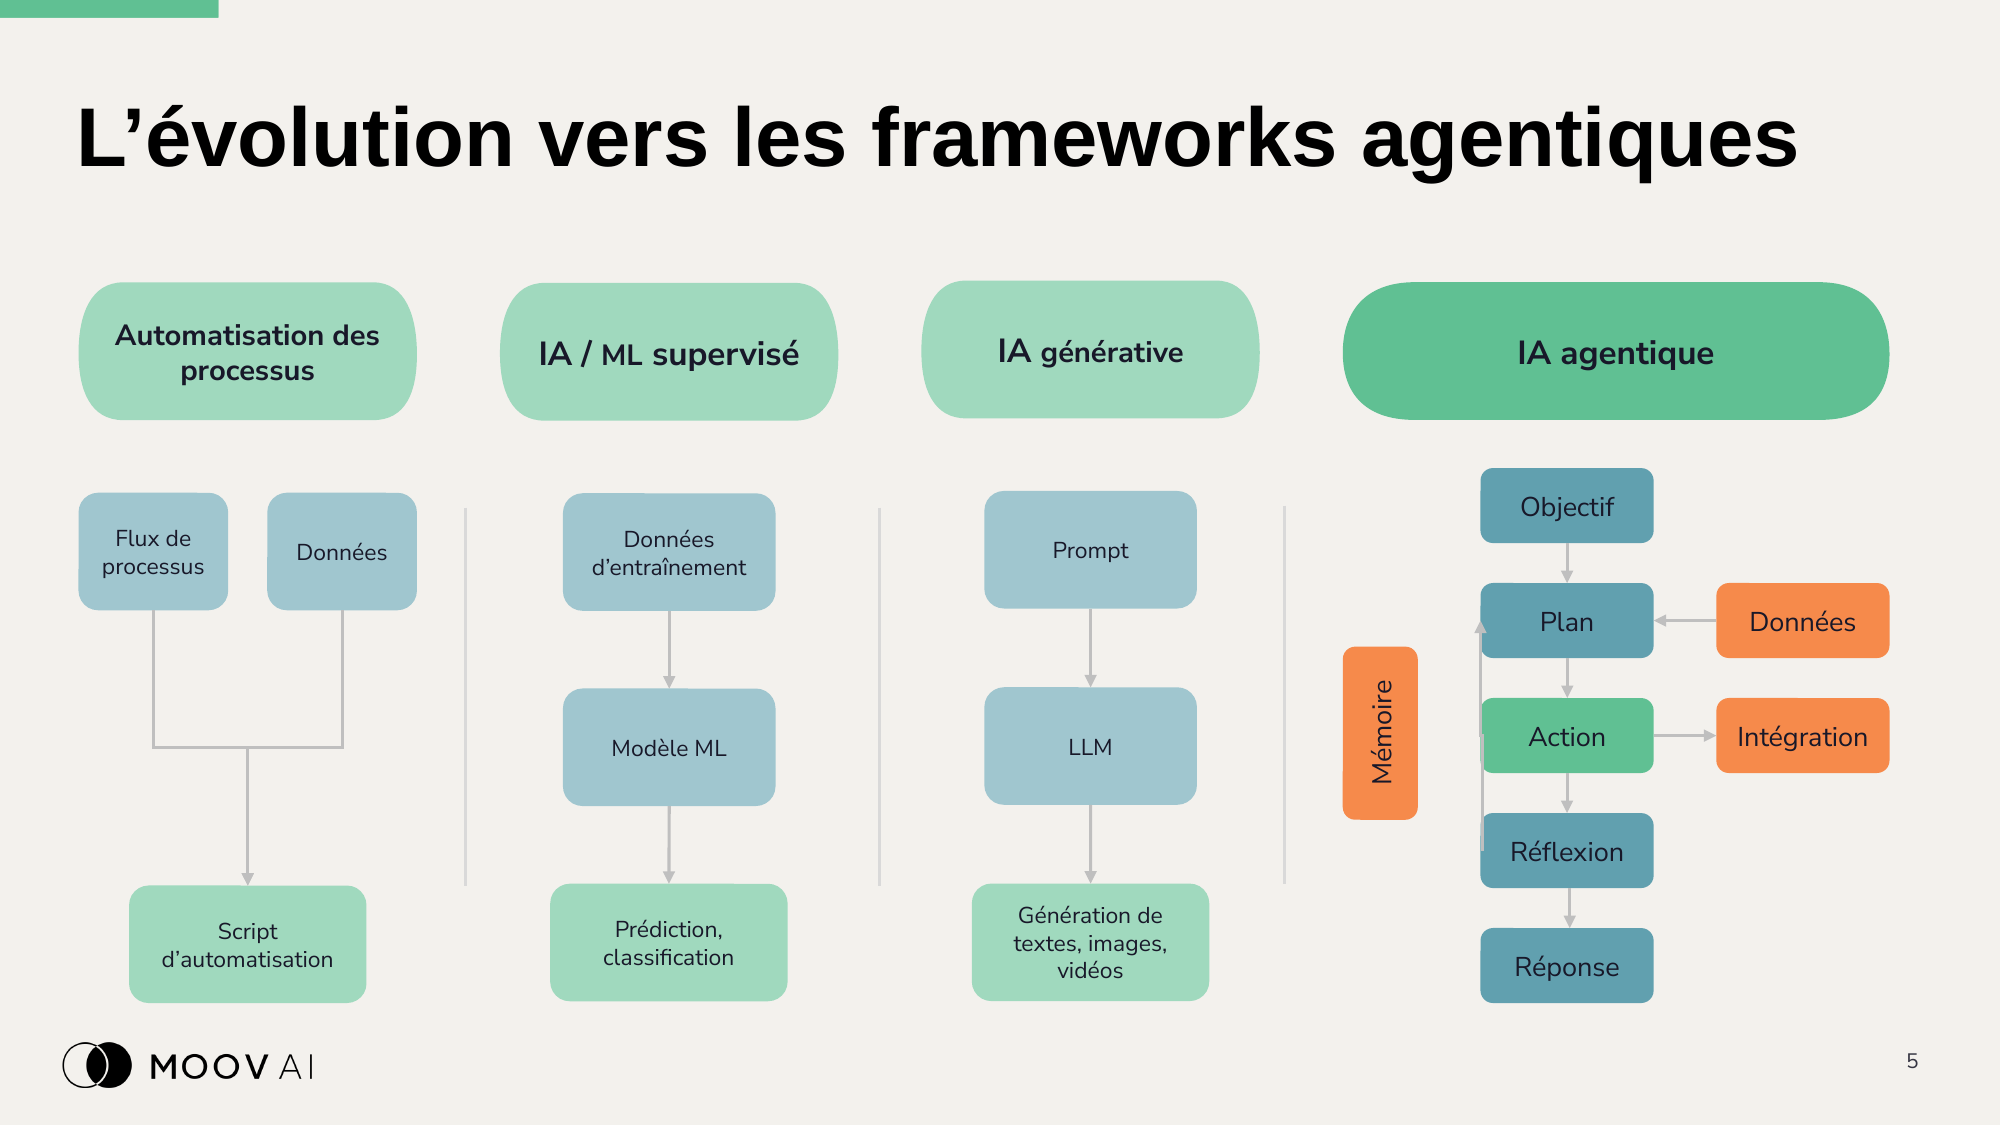

# L’évolution vers les frameworks agentiques
IA générative
Prompt
LLM
Génération de textes, images, vidéos
IA agentique
Objectif
Plan
Données
Mémoire
Action
Intégration
Réflexion
Réponse
Automatisation des processus
Flux de processus
Données
Script d’automatisation
IA / ML supervisé
Données d’entraînement
Modèle ML
Prédiction, classification
5